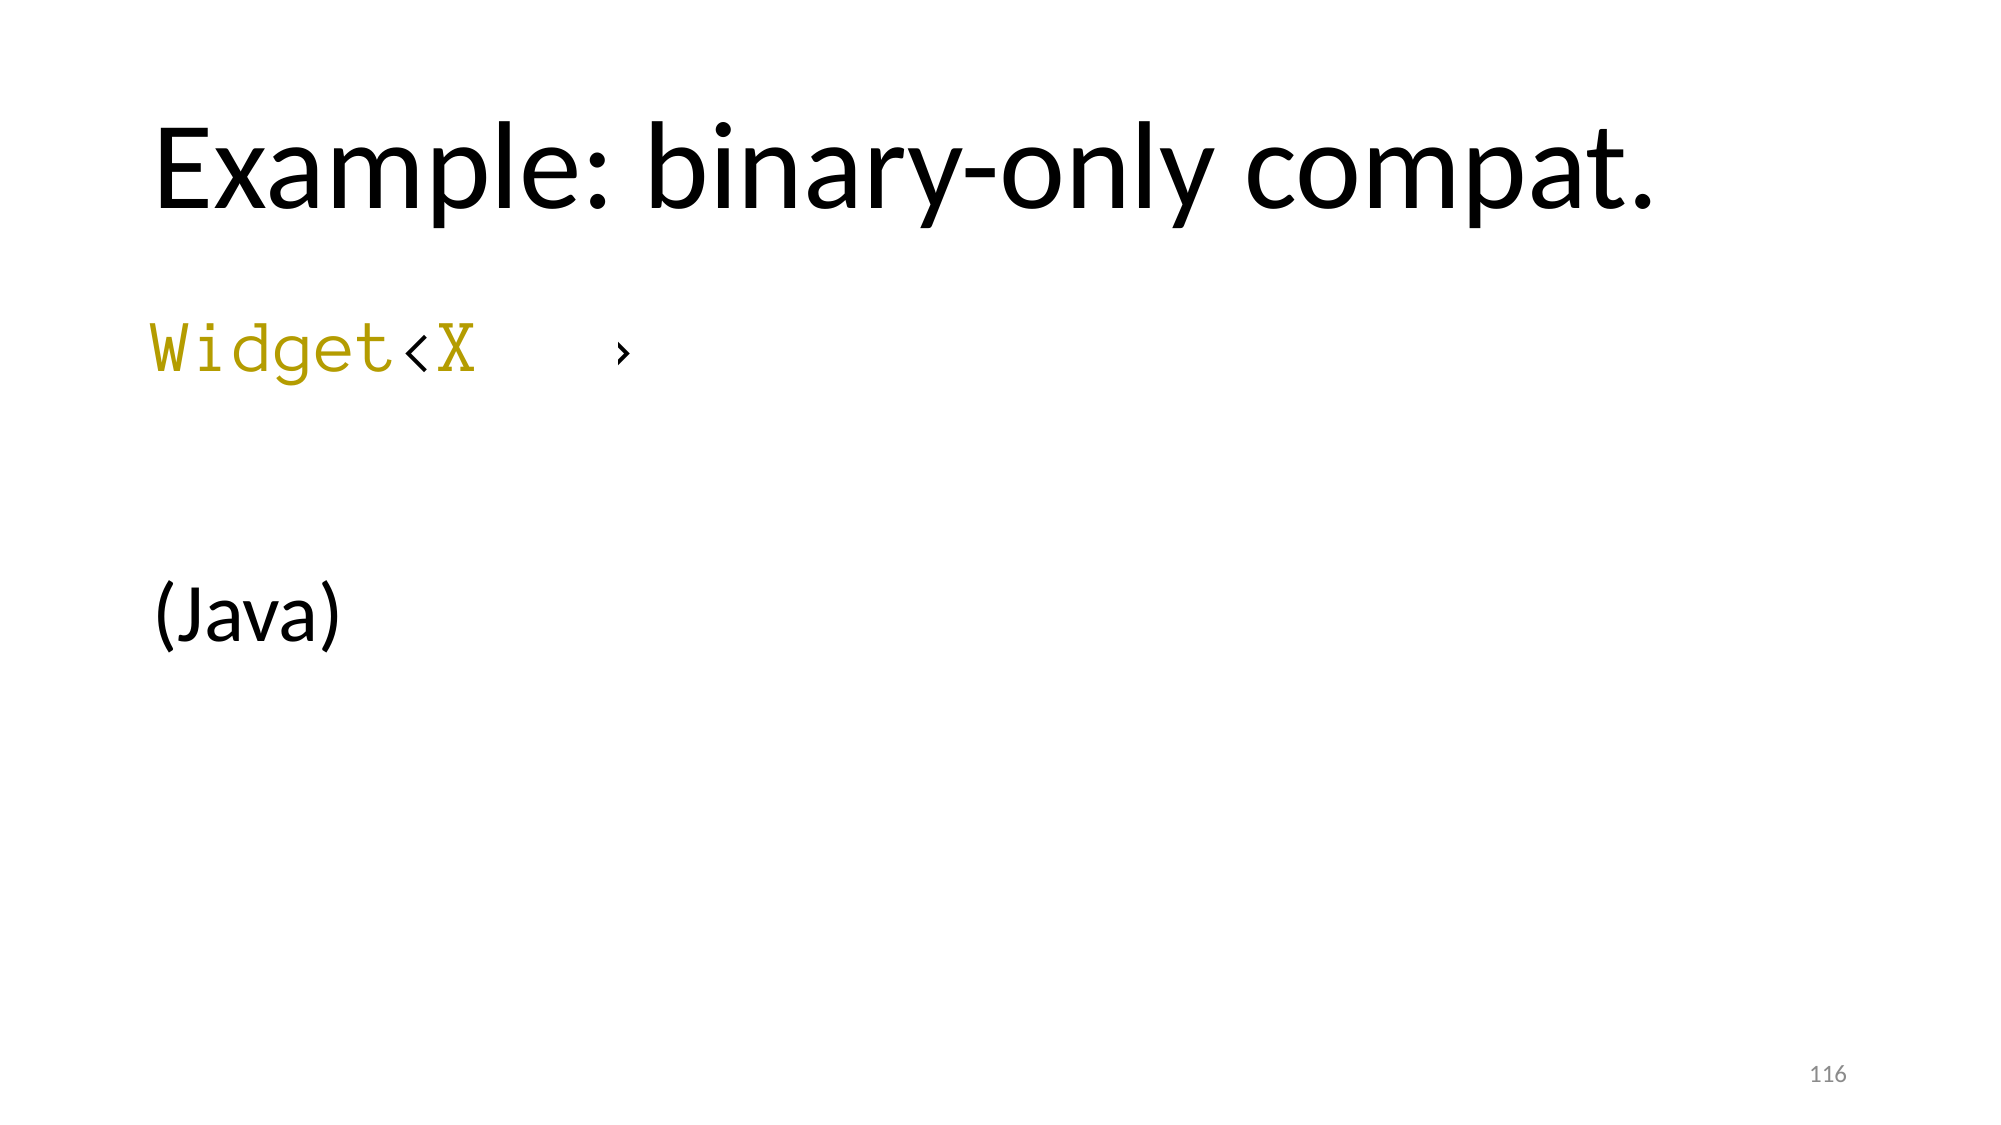

# Example: binary-only compat.
Widget<X, Y>

(Java)

116